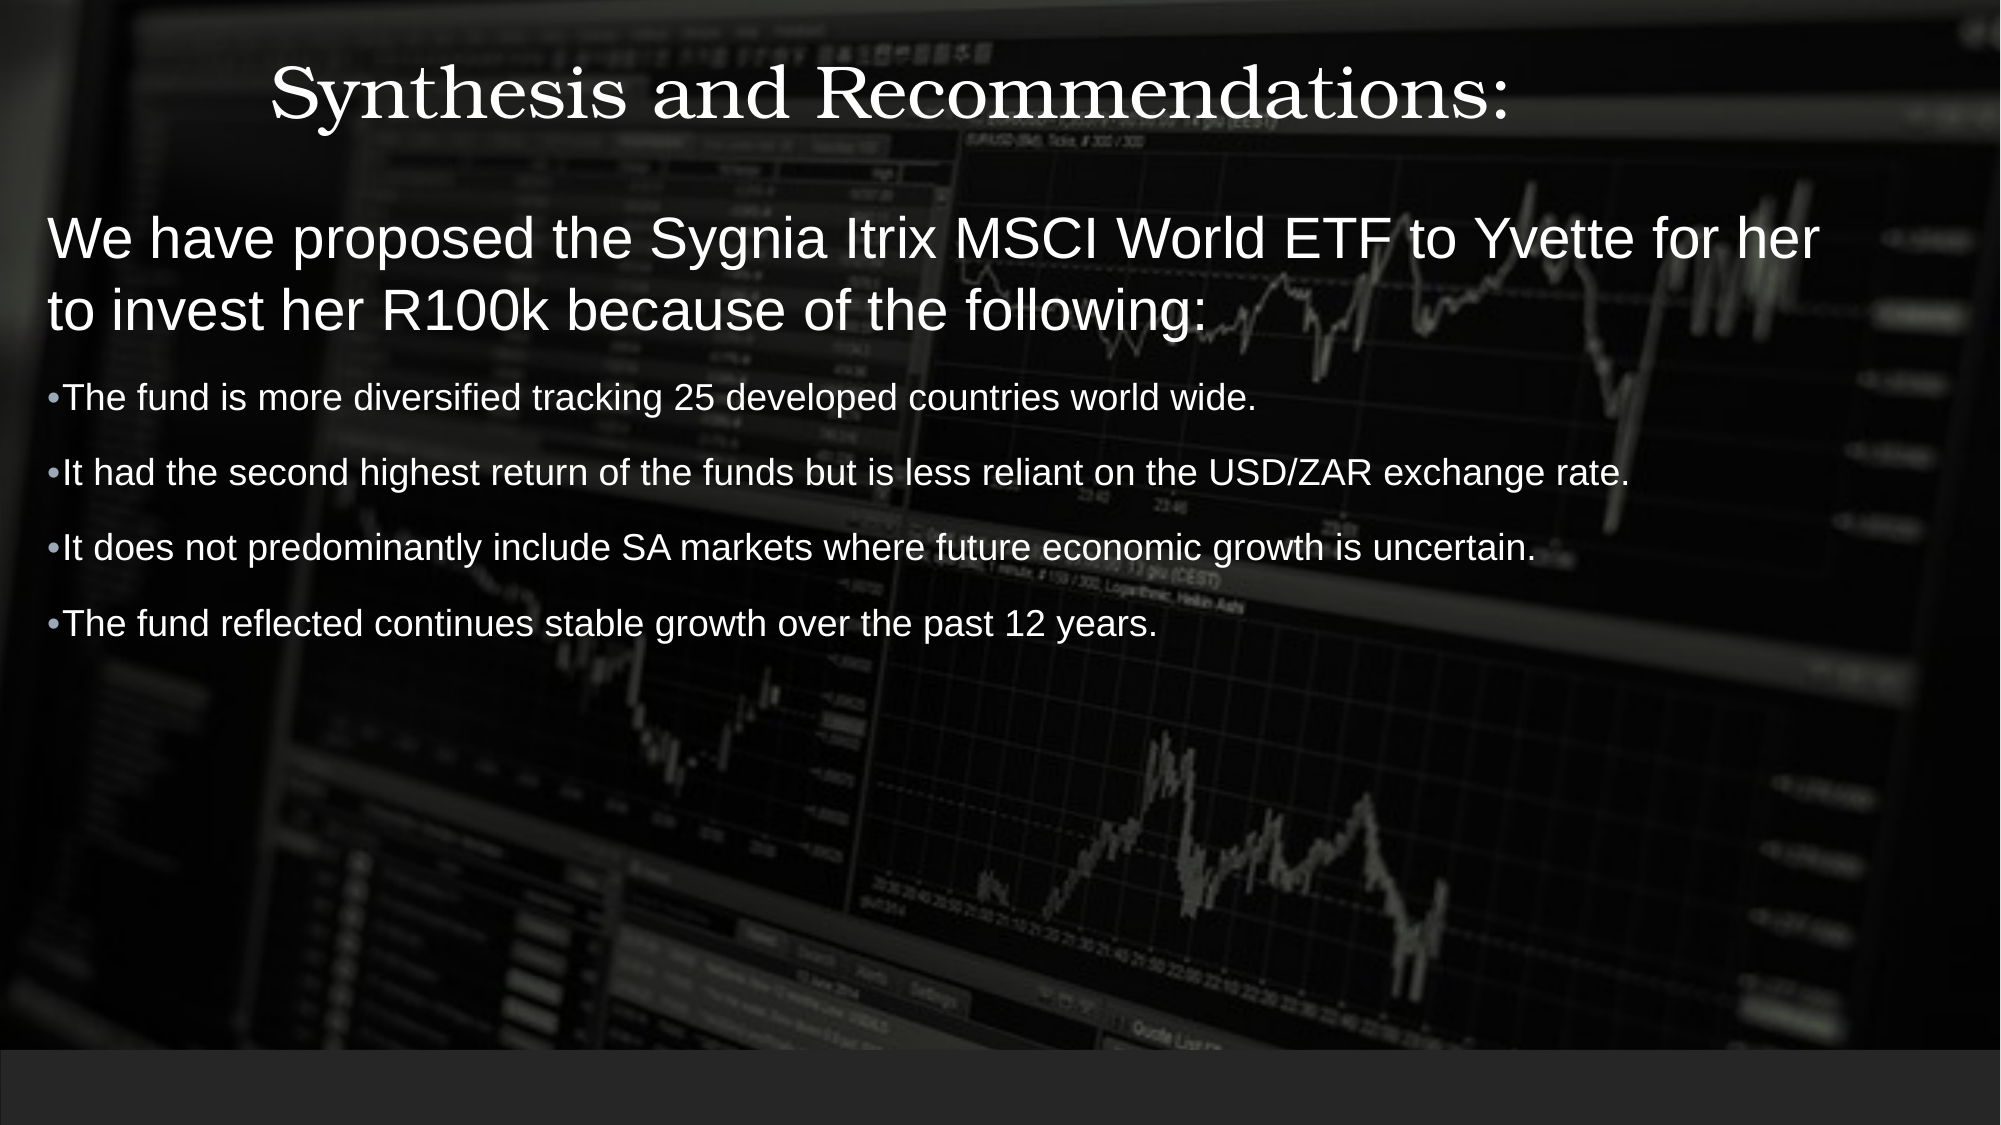

Synthesis and Recommendations:
We have proposed the Sygnia Itrix MSCI World ETF to Yvette for her to invest her R100k because of the following:
The fund is more diversified tracking 25 developed countries world wide.
It had the second highest return of the funds but is less reliant on the USD/ZAR exchange rate.
It does not predominantly include SA markets where future economic growth is uncertain.
The fund reflected continues stable growth over the past 12 years.